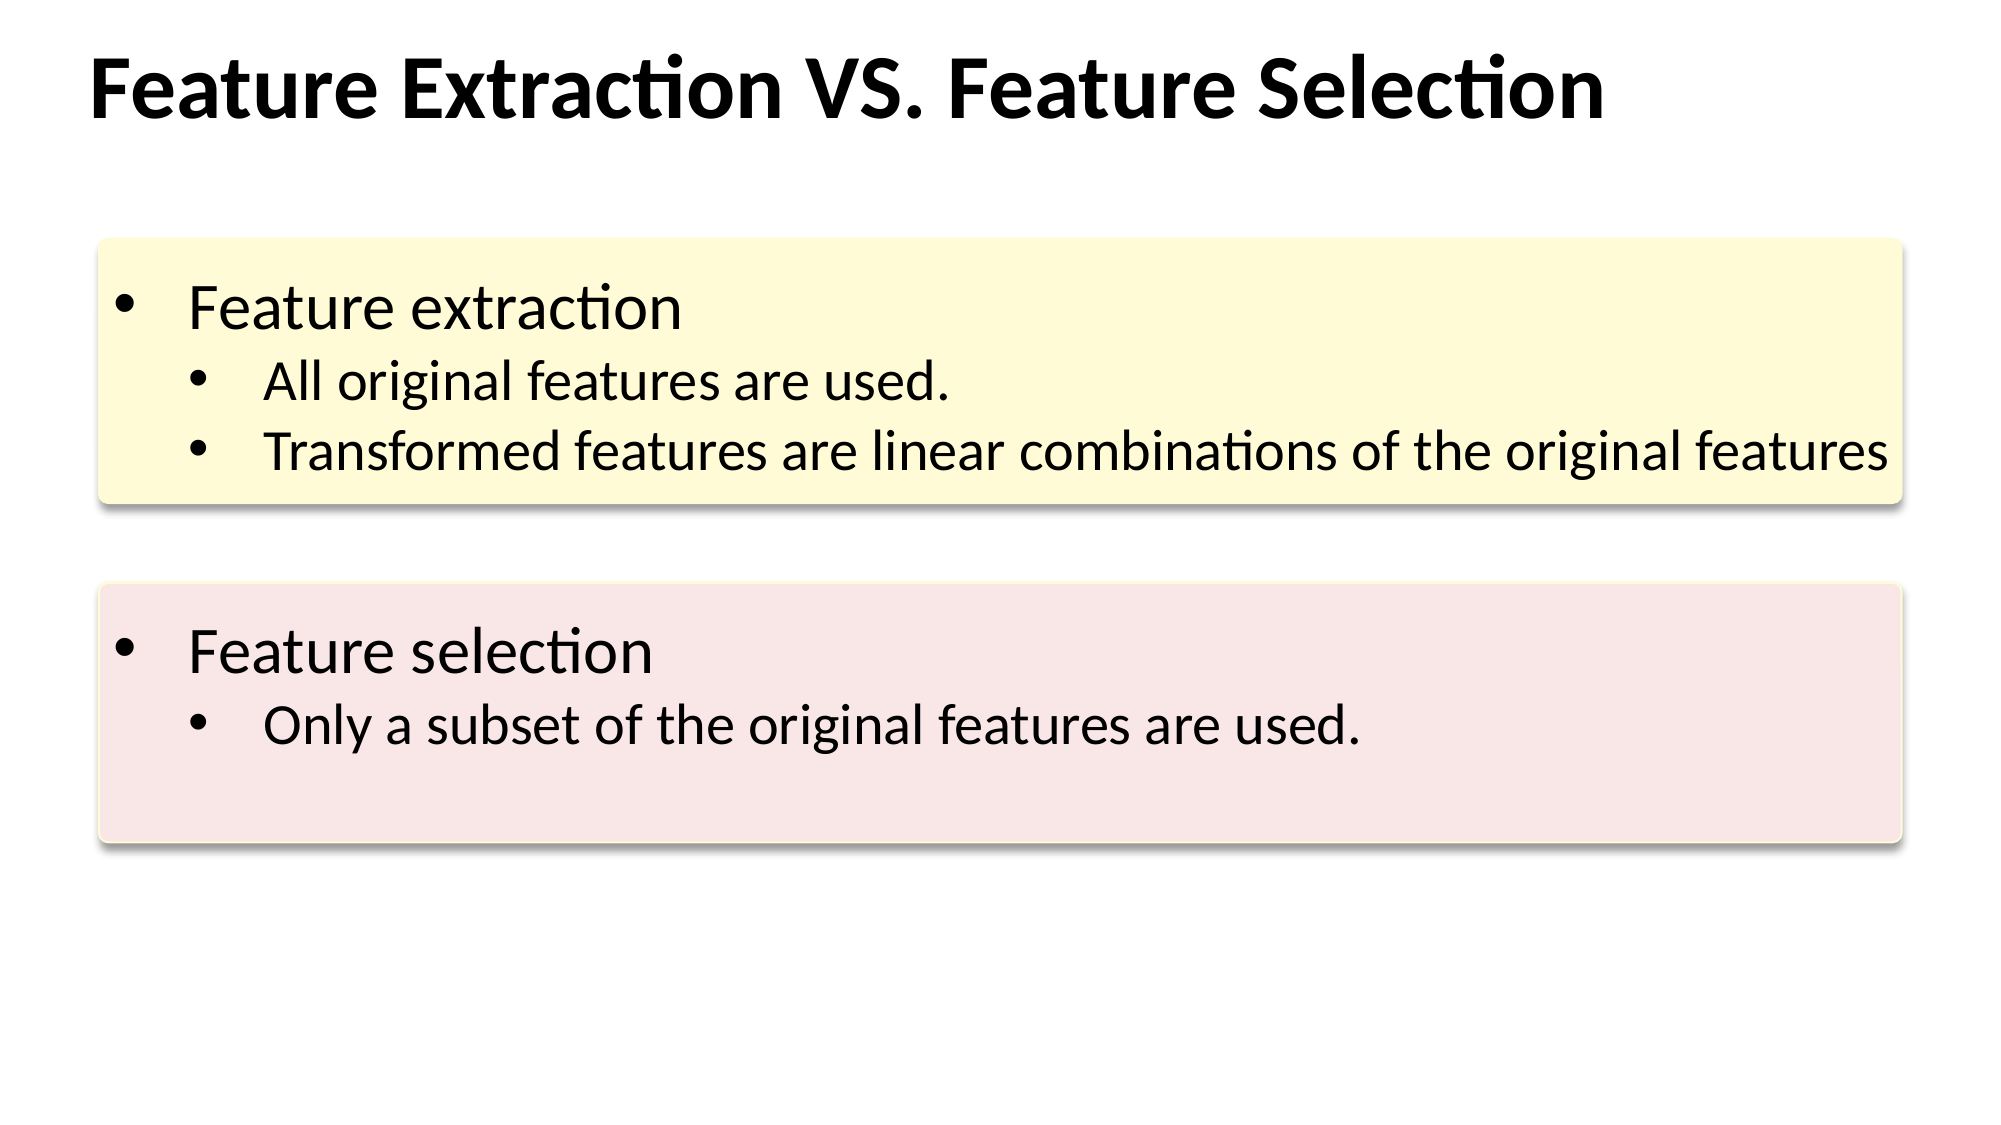

Feature Extraction VS. Feature Selection

Feature extraction
All original features are used.
Transformed features are linear combinations of the original features

Feature selection
Only a subset of the original features are used.